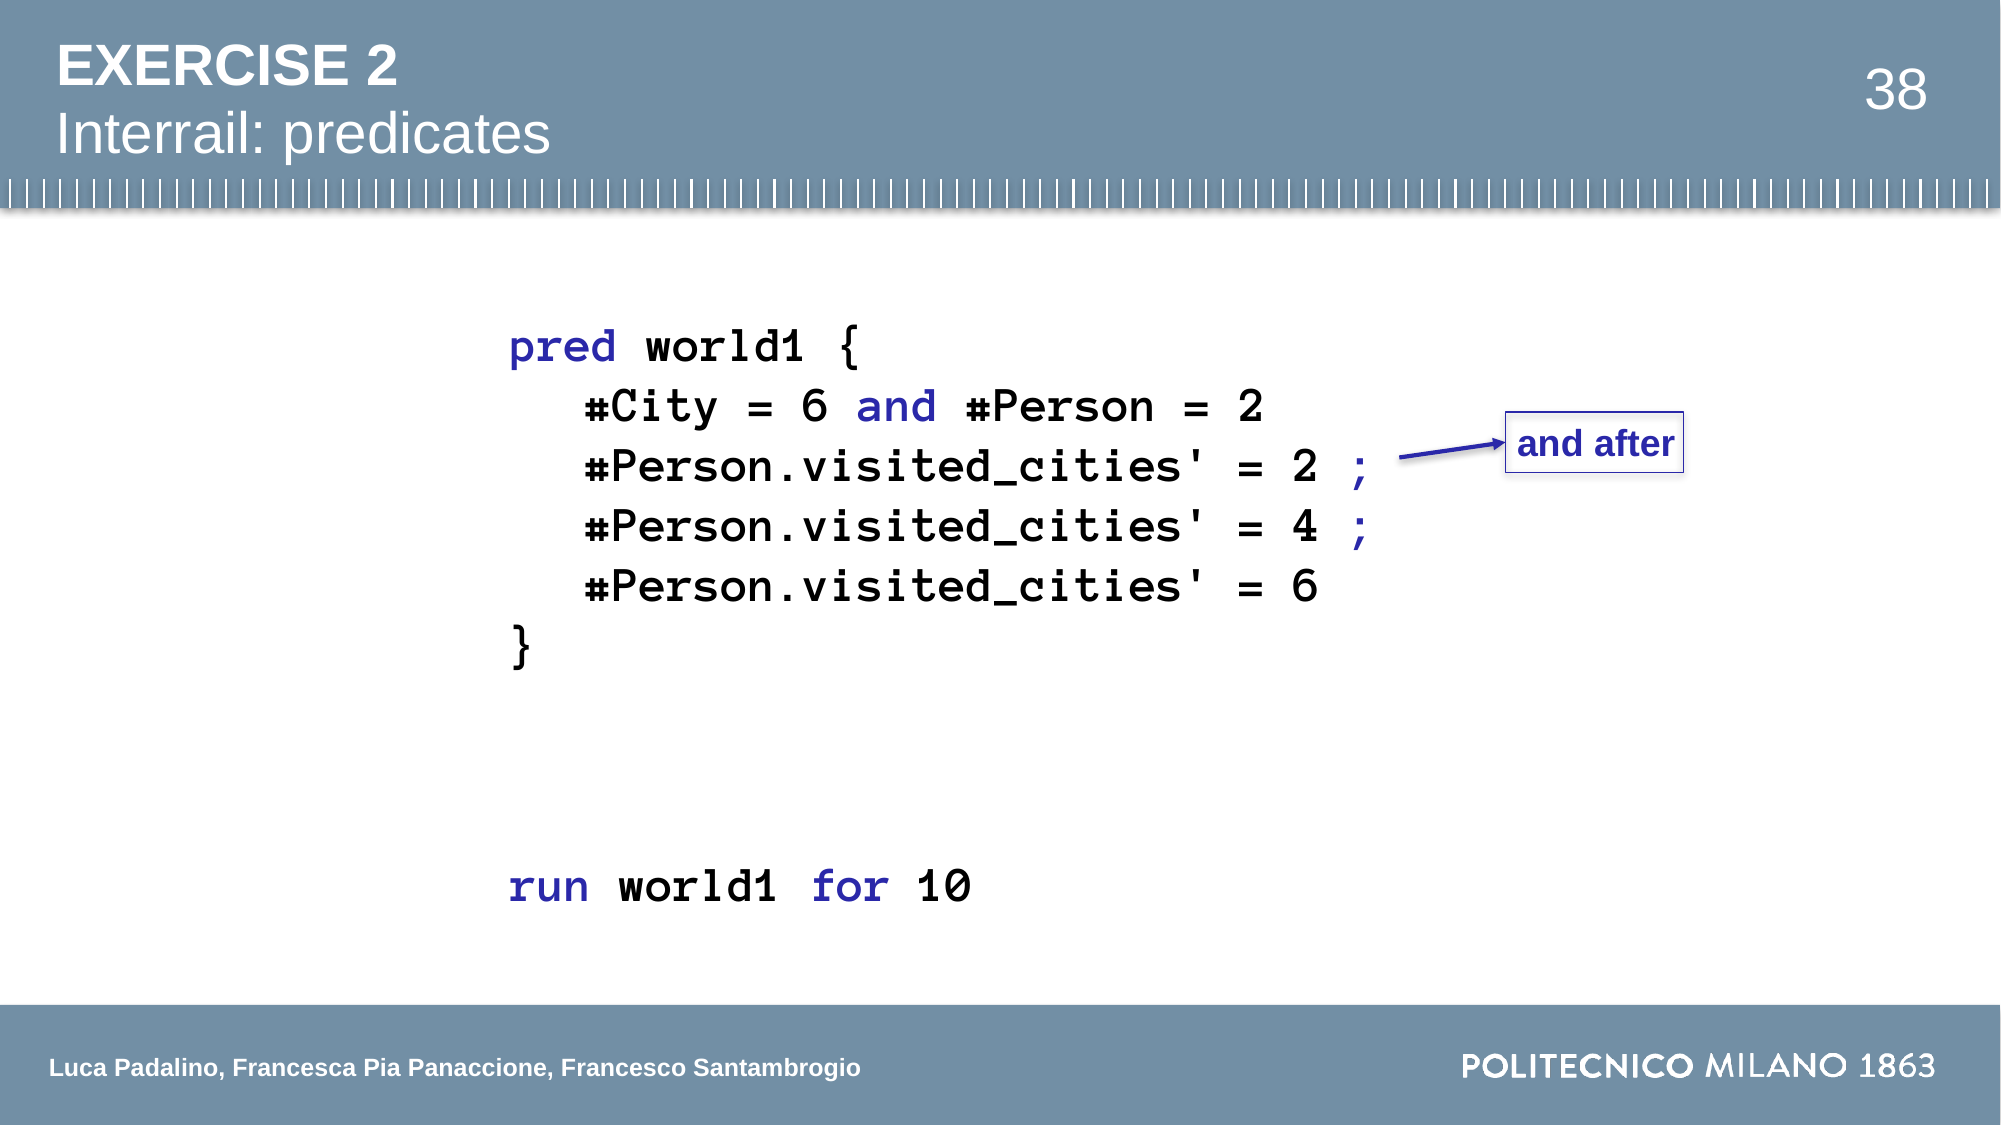

EXERCISE 2
38
Interrail: predicates

pred world1 {
#City = 6 and #Person = 2 #Person.visited_cities' = 2 ; #Person.visited_cities' = 4 ;  #Person.visited_cities' = 6
}

run world1 for 10
and after